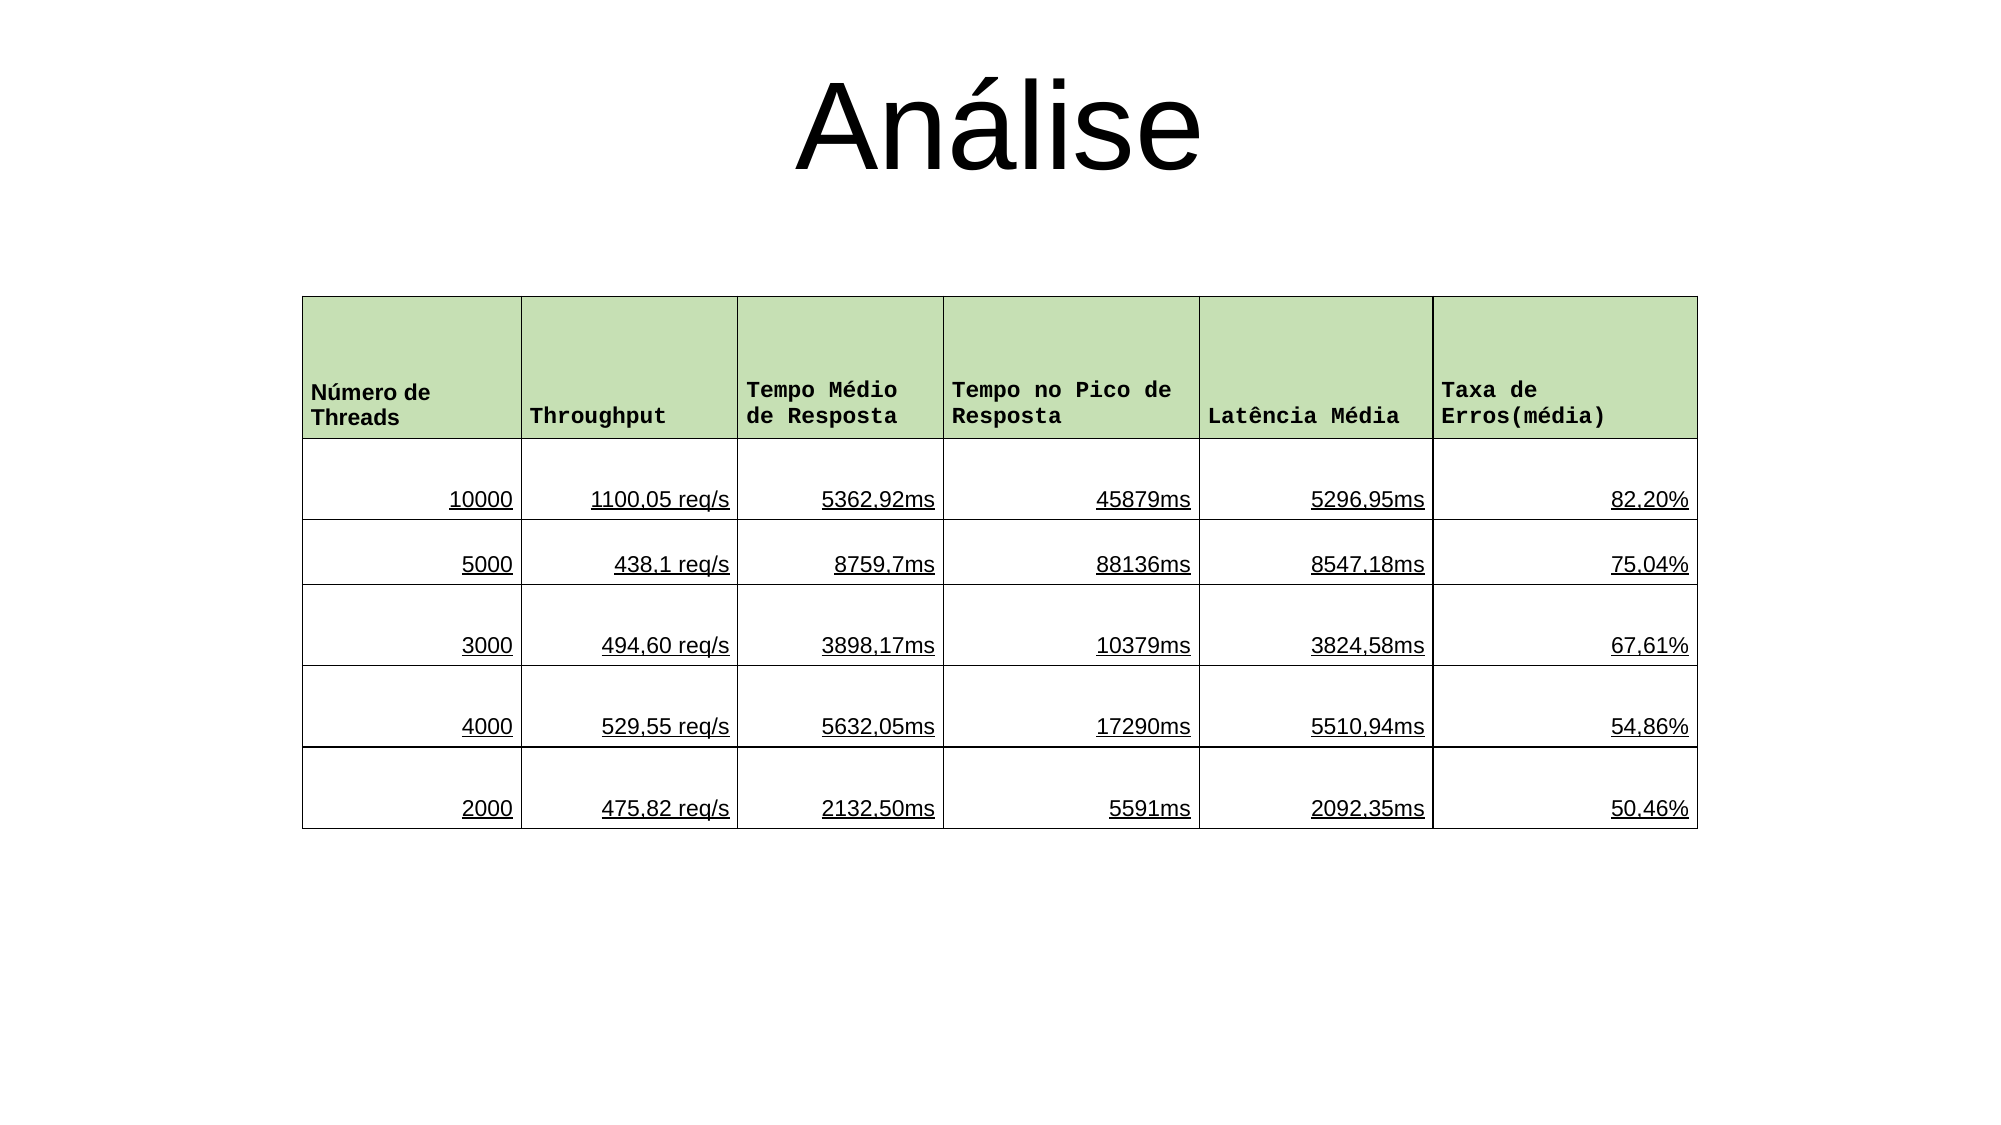

Análise

| Número de Threads | Throughput | Tempo Médio de Resposta | Tempo no Pico de Resposta | Latência Média | Taxa de Erros(média) |
| --- | --- | --- | --- | --- | --- |
| 10000 | 1100,05 req/s | 5362,92ms | 45879ms | 5296,95ms | 82,20% |
| 5000 | 438,1 req/s | 8759,7ms | 88136ms | 8547,18ms | 75,04% |
| 3000 | 494,60 req/s | 3898,17ms | 10379ms | 3824,58ms | 67,61% |
| 4000 | 529,55 req/s | 5632,05ms | 17290ms | 5510,94ms | 54,86% |
| 2000 | 475,82 req/s | 2132,50ms | 5591ms | 2092,35ms | 50,46% |